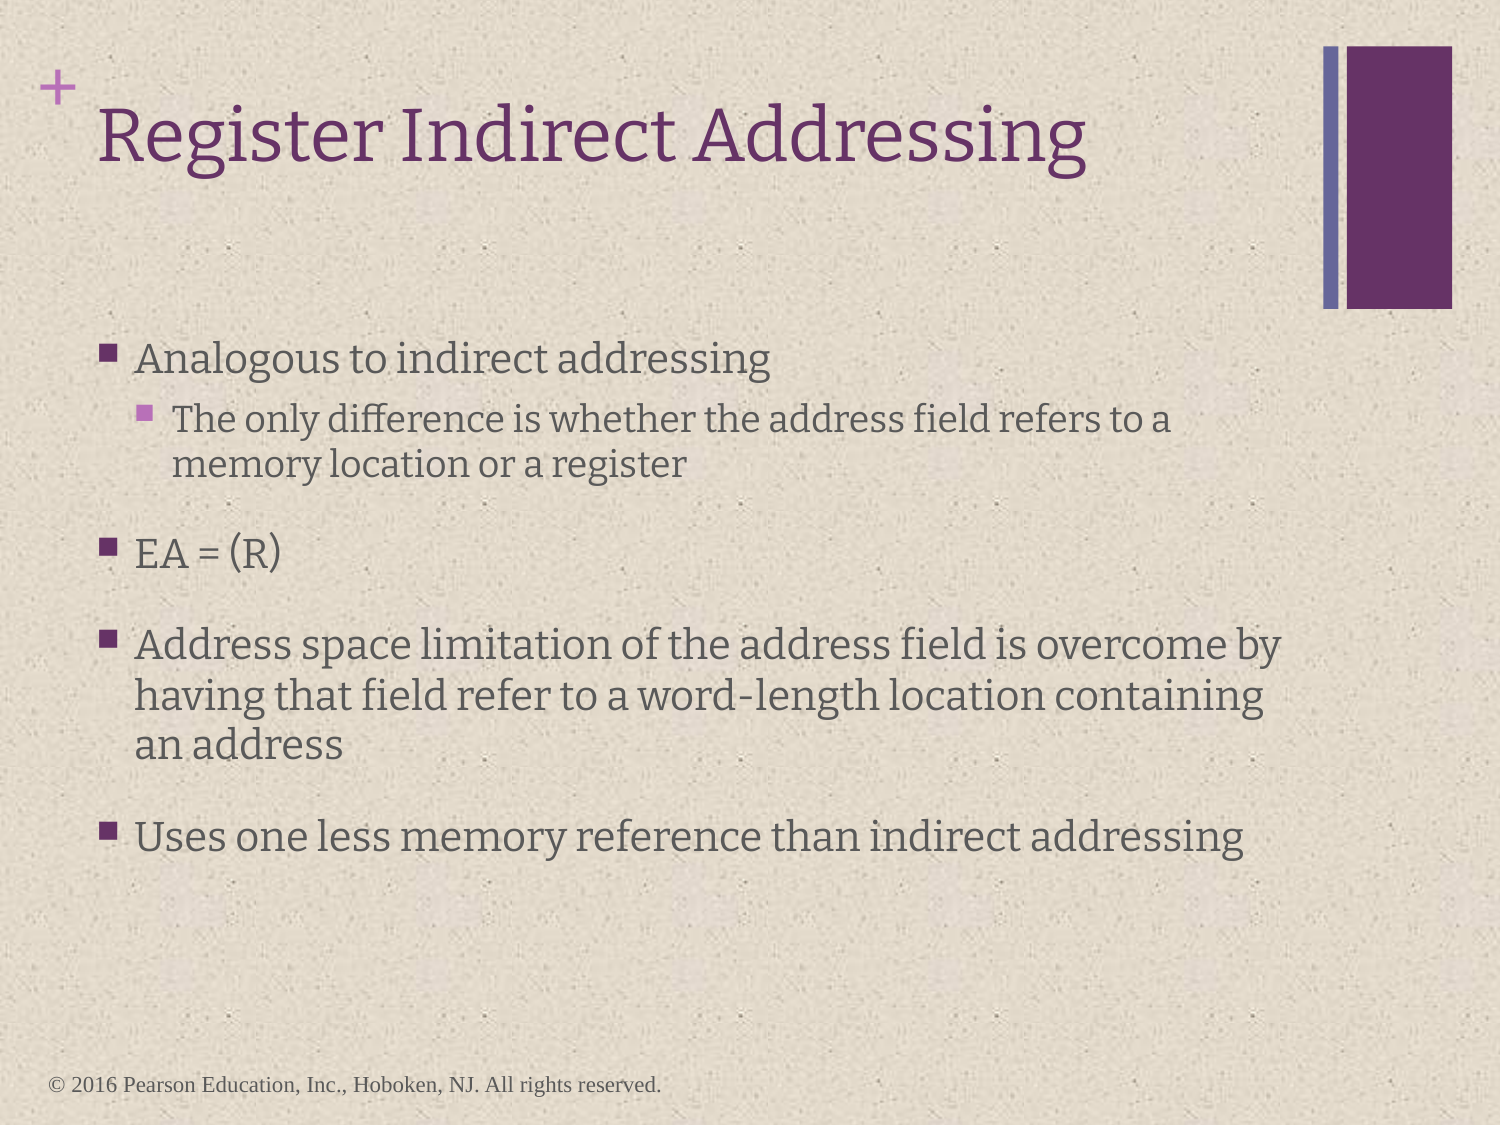

# Register Indirect Addressing
Analogous to indirect addressing
The only difference is whether the address field refers to a memory location or a register
EA = (R)
Address space limitation of the address field is overcome by having that field refer to a word-length location containing an address
Uses one less memory reference than indirect addressing

© 2016 Pearson Education, Inc., Hoboken, NJ. All rights reserved.